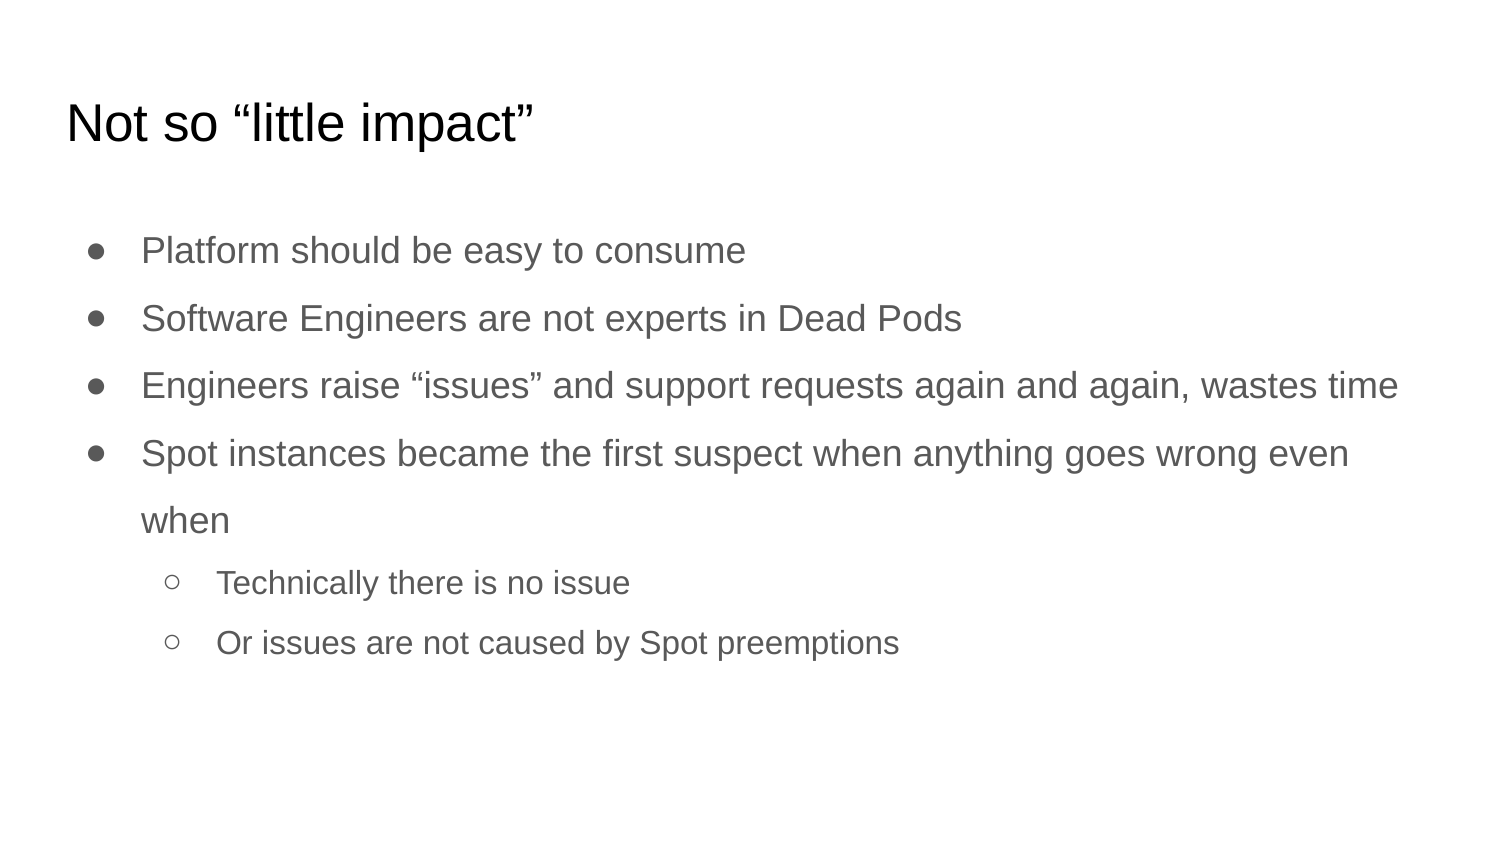

# Not so “little impact”
Platform should be easy to consume
Software Engineers are not experts in Dead Pods
Engineers raise “issues” and support requests again and again, wastes time
Spot instances became the first suspect when anything goes wrong even when
Technically there is no issue
Or issues are not caused by Spot preemptions